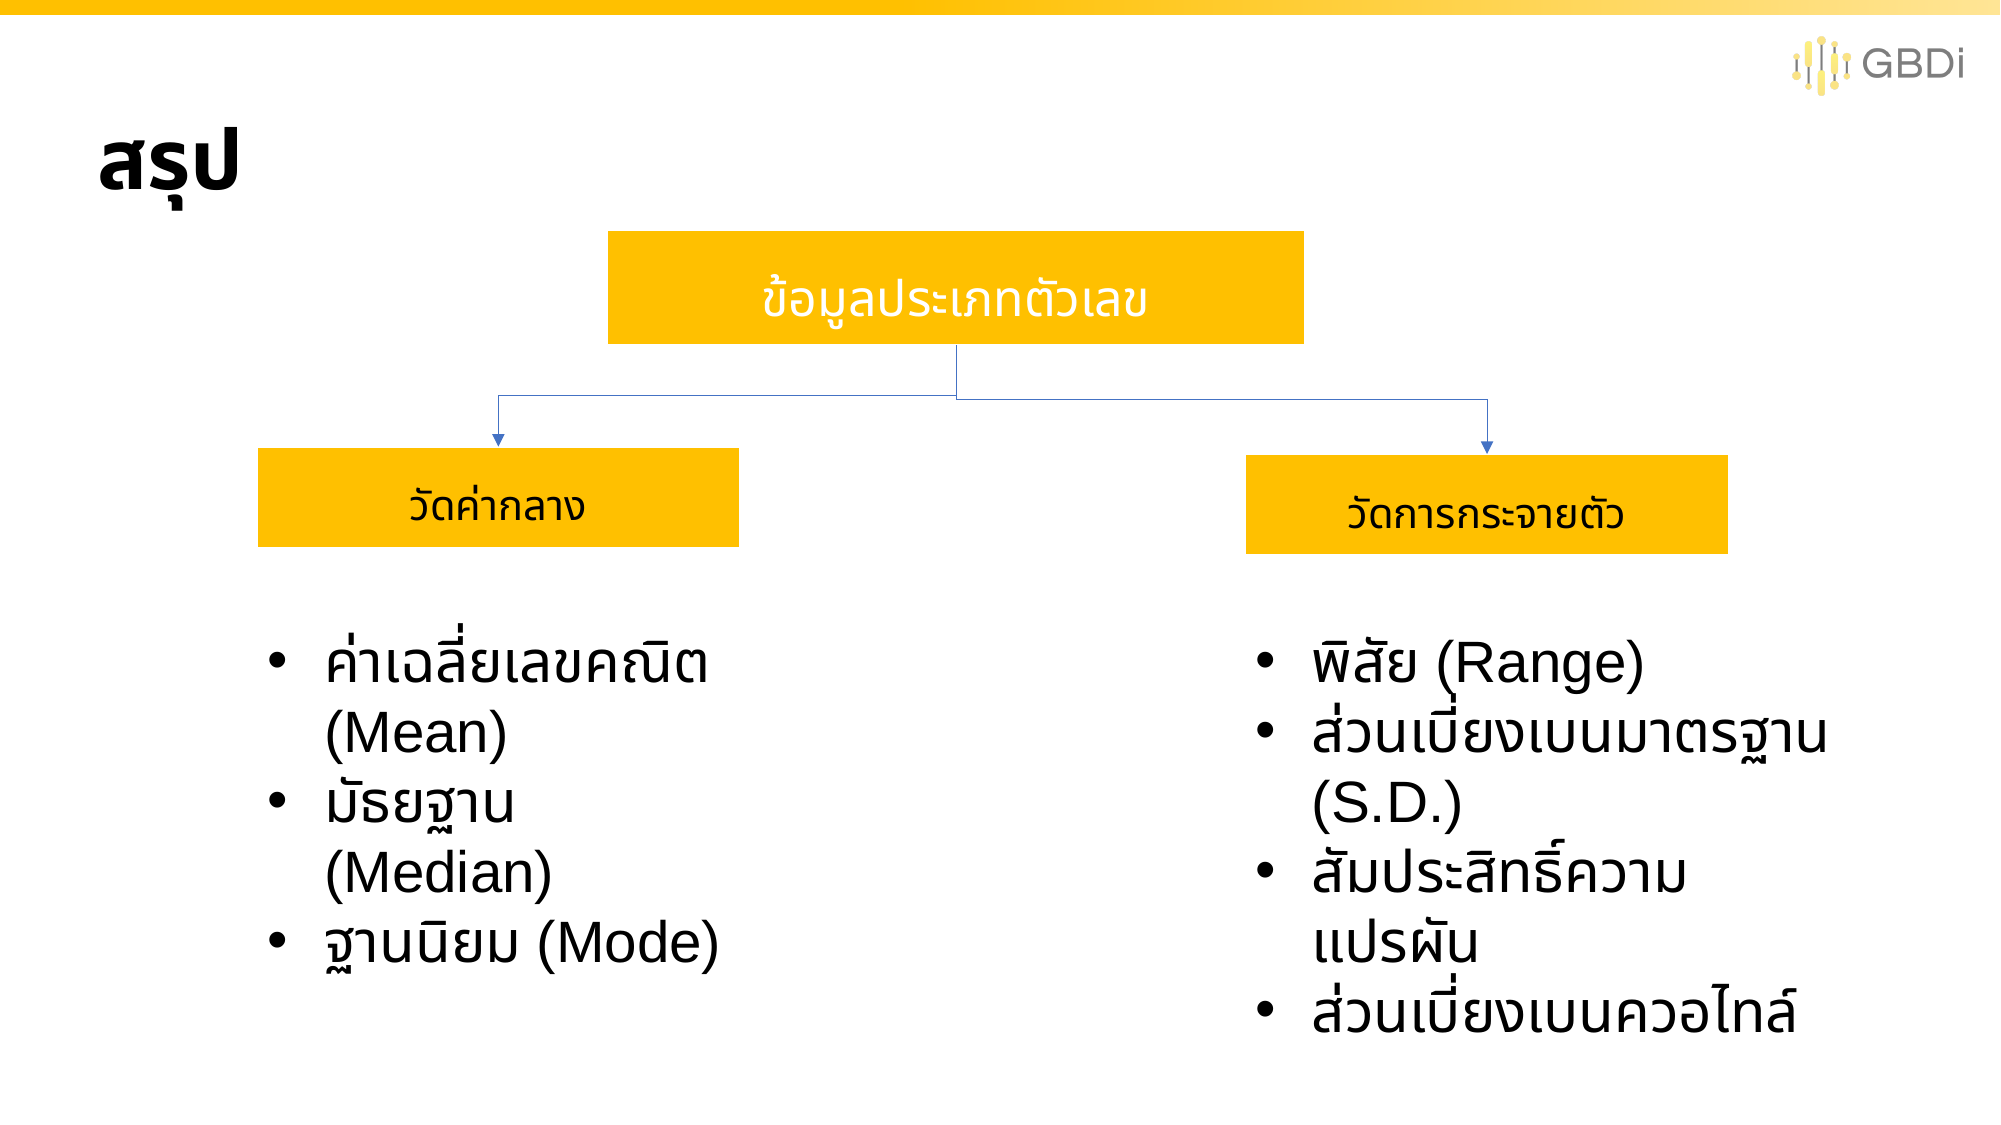

# สรุป
ข้อมูลประเภทตัวเลข
วัดค่ากลาง
วัดการกระจายตัว
ค่าเฉลี่ยเลขคณิต (Mean)
มัธยฐาน (Median)
ฐานนิยม (Mode)
พิสัย (Range)
ส่วนเบี่ยงเบนมาตรฐาน (S.D.)
สัมประสิทธิ์ความแปรผัน
ส่วนเบี่ยงเบนควอไทล์